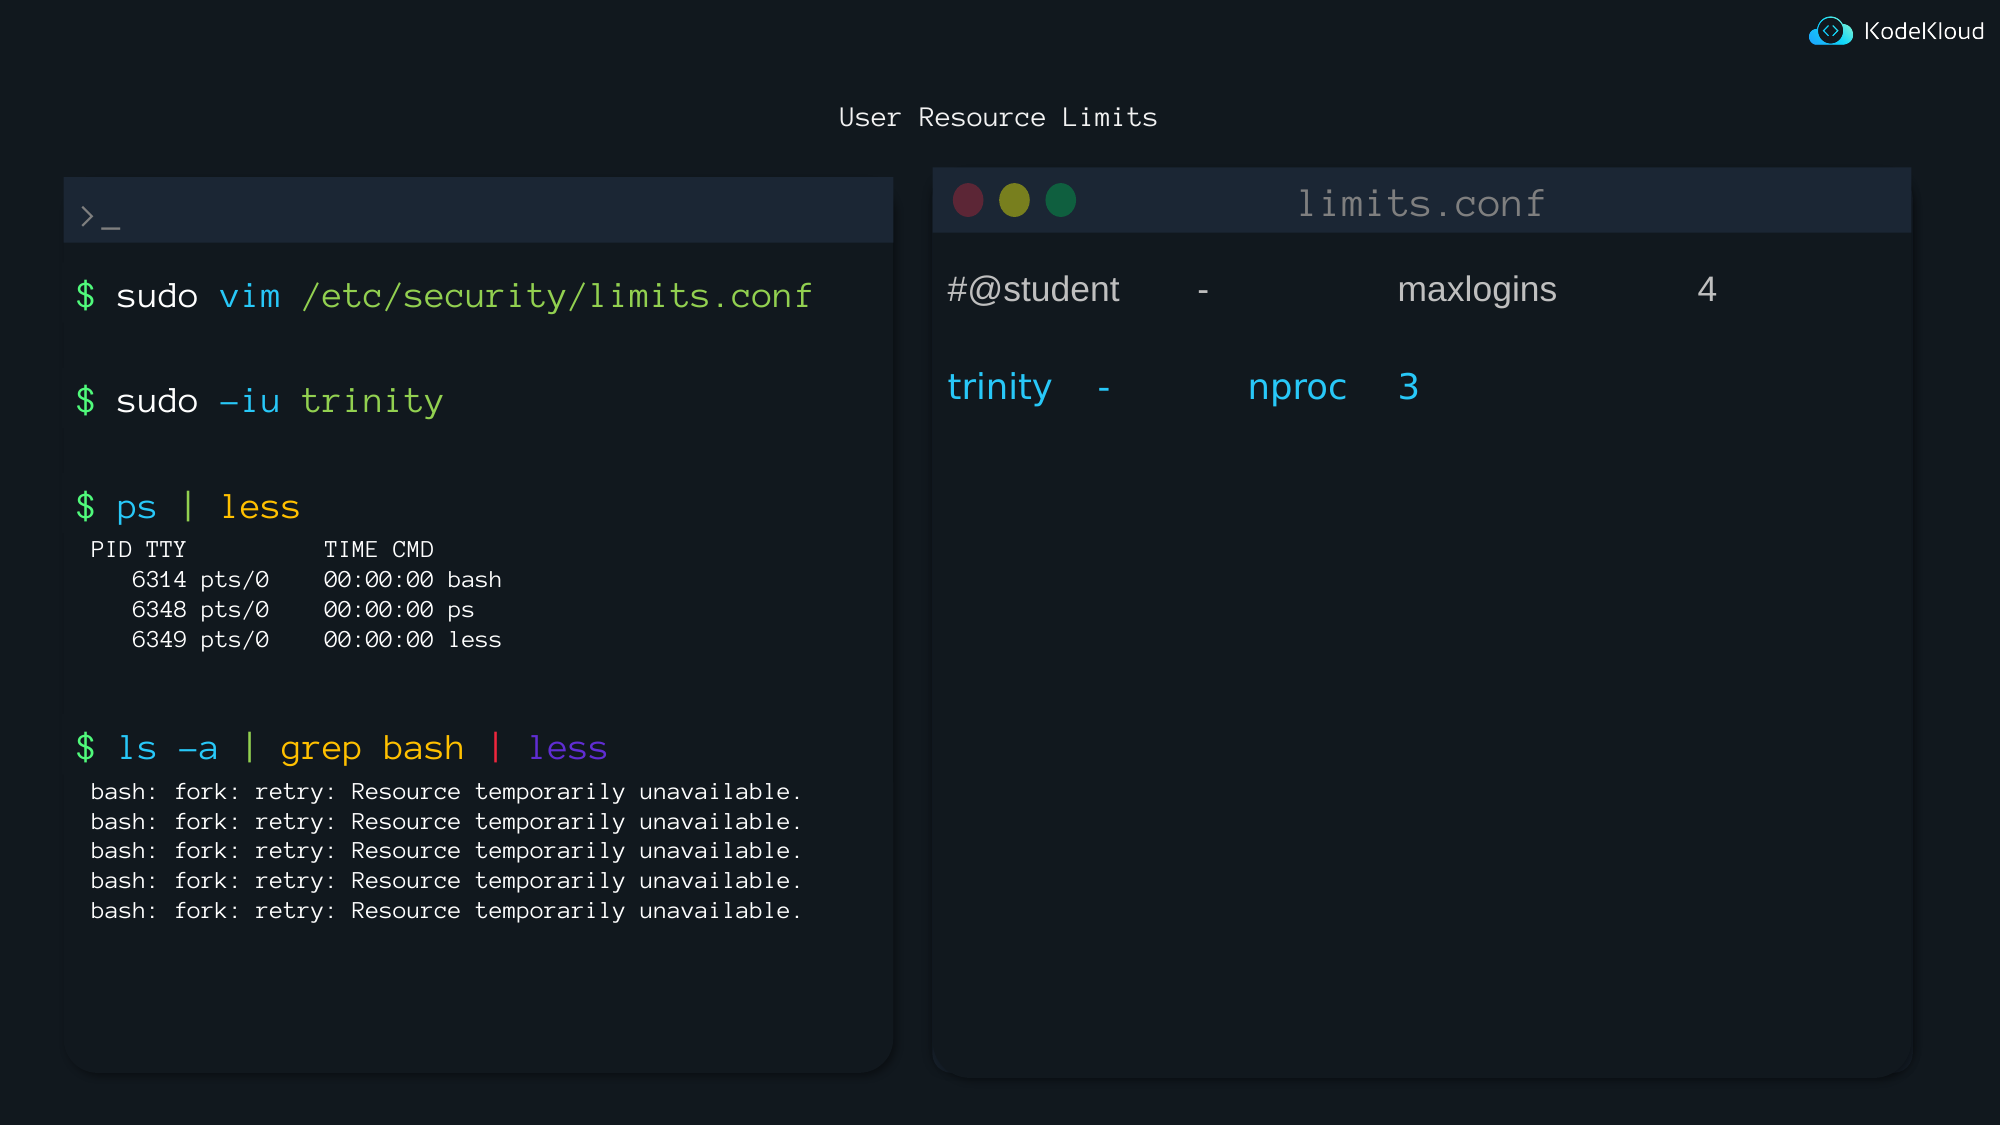

# User Resource Limits
limits.conf

#@student        -       	maxlogins       	4
$ sudo vim /etc/security/limits.conf
trinity	-	nproc	3
$ sudo -iu trinity
$ ps | less
PID TTY          TIME CMD
   6314 pts/0    00:00:00 bash
   6348 pts/0    00:00:00 ps
   6349 pts/0    00:00:00 less
$ ls -a | grep bash | less
bash: fork: retry: Resource temporarily unavailable.
bash: fork: retry: Resource temporarily unavailable.
bash: fork: retry: Resource temporarily unavailable.
bash: fork: retry: Resource temporarily unavailable.
bash: fork: retry: Resource temporarily unavailable.